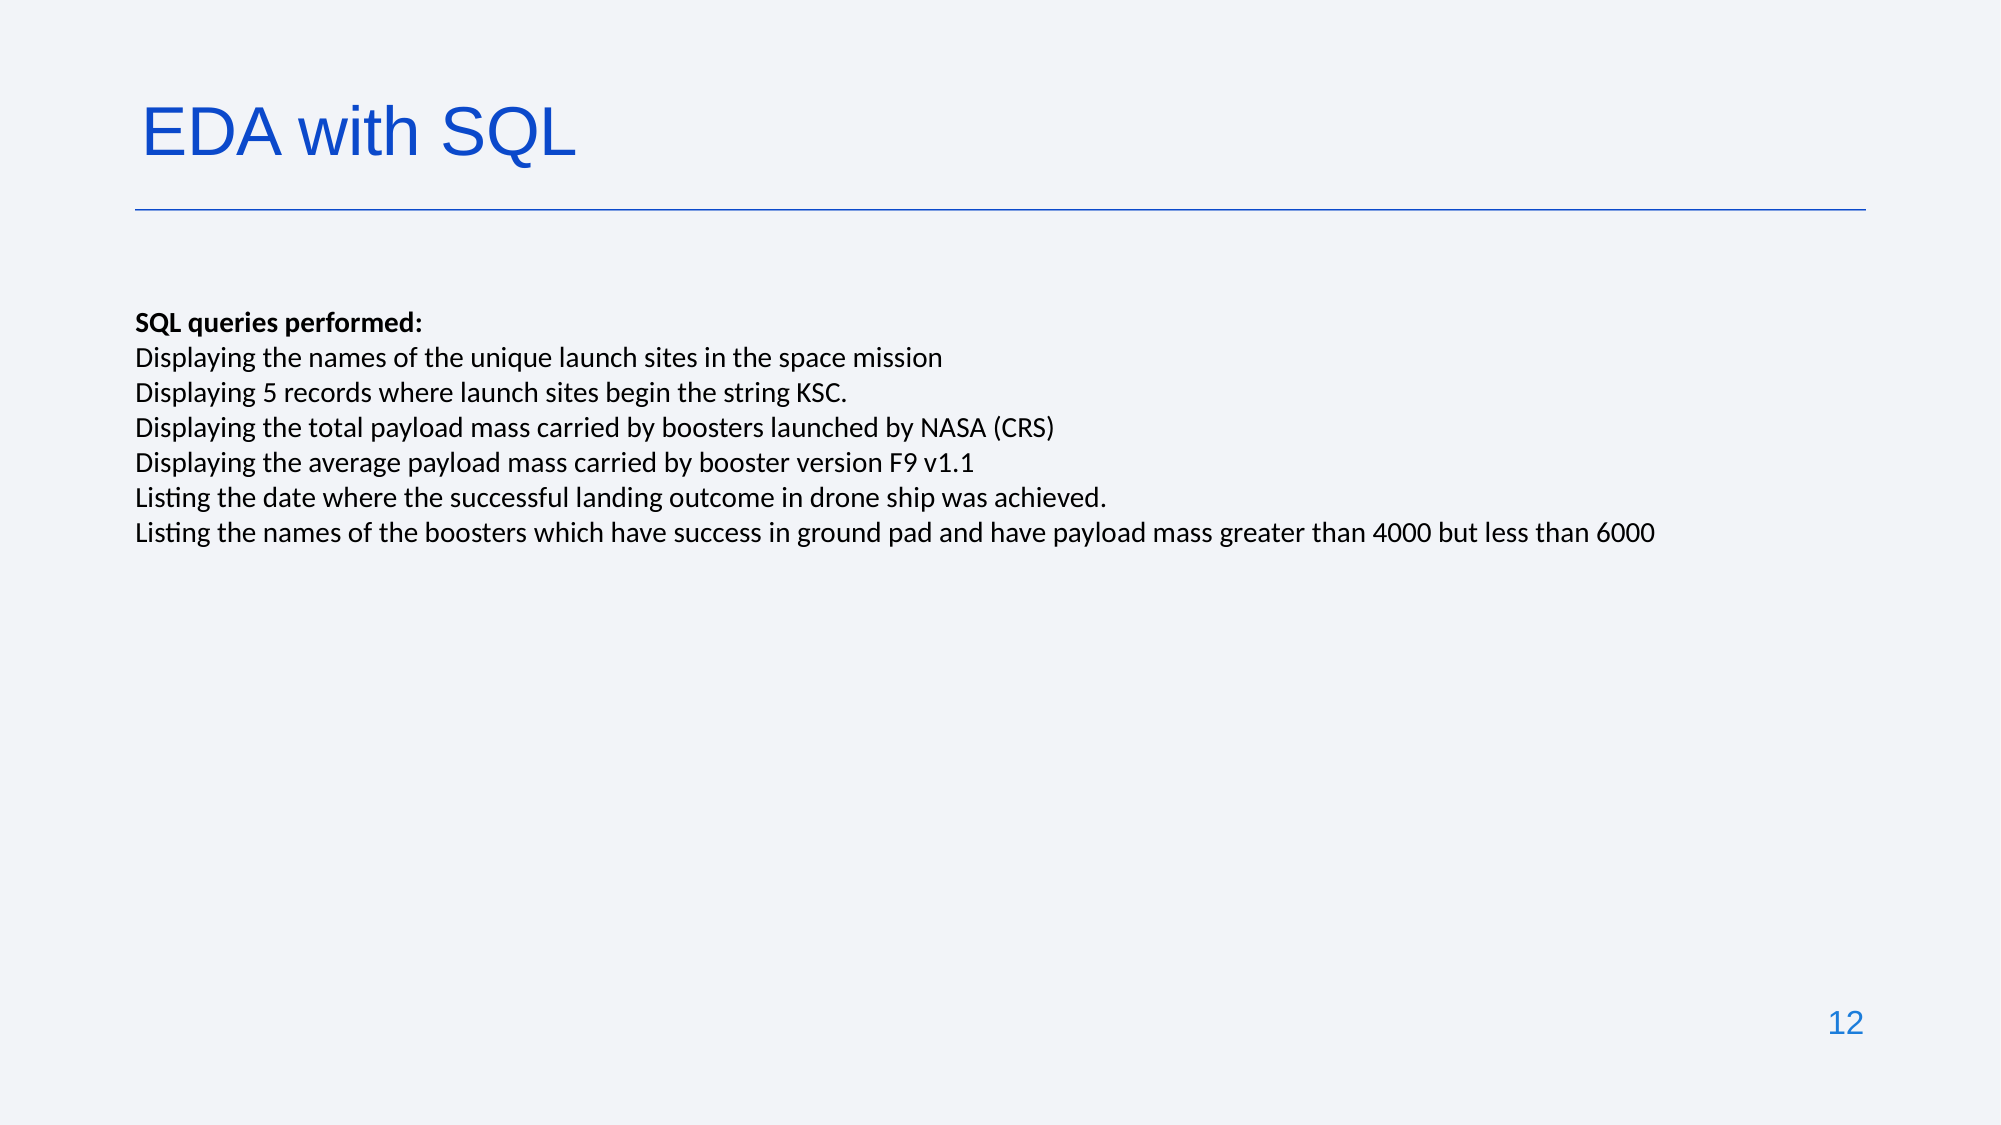

EDA with SQL
SQL queries performed:
Displaying the names of the unique launch sites in the space mission
Displaying 5 records where launch sites begin the string KSC.
Displaying the total payload mass carried by boosters launched by NASA (CRS)
Displaying the average payload mass carried by booster version F9 v1.1
Listing the date where the successful landing outcome in drone ship was achieved.
Listing the names of the boosters which have success in ground pad and have payload mass greater than 4000 but less than 6000

12